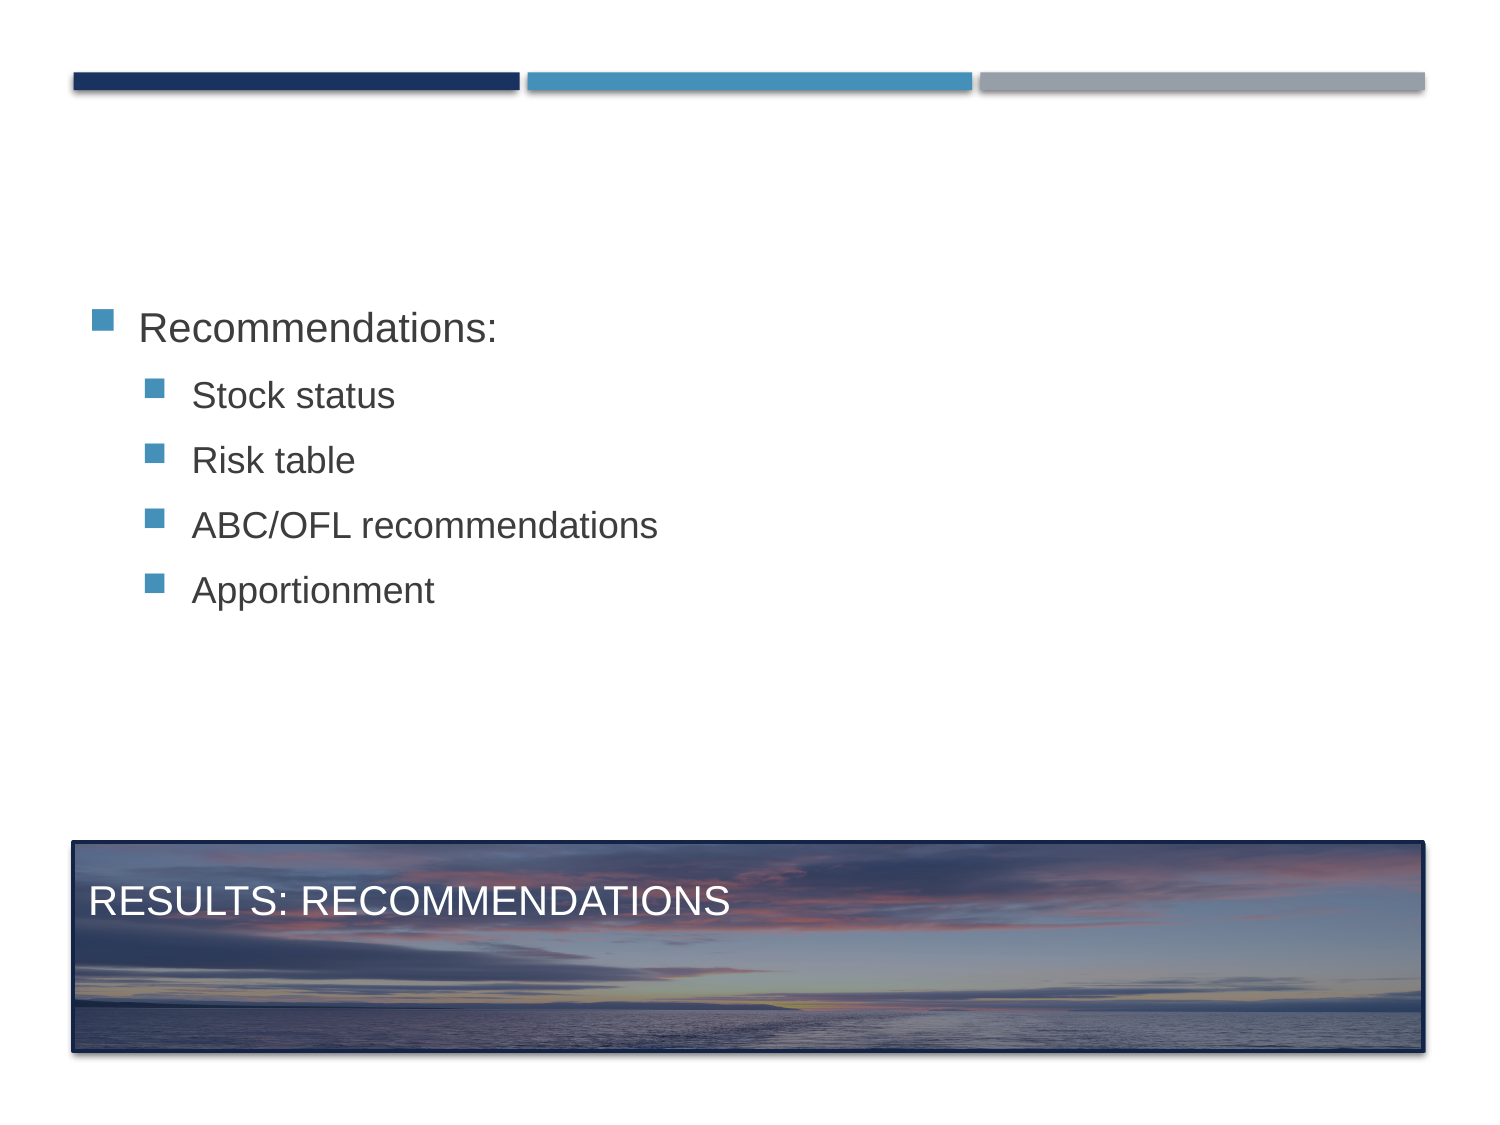

Recommendations:
Stock status
Risk table
ABC/OFL recommendations
Apportionment

Results: recommendations